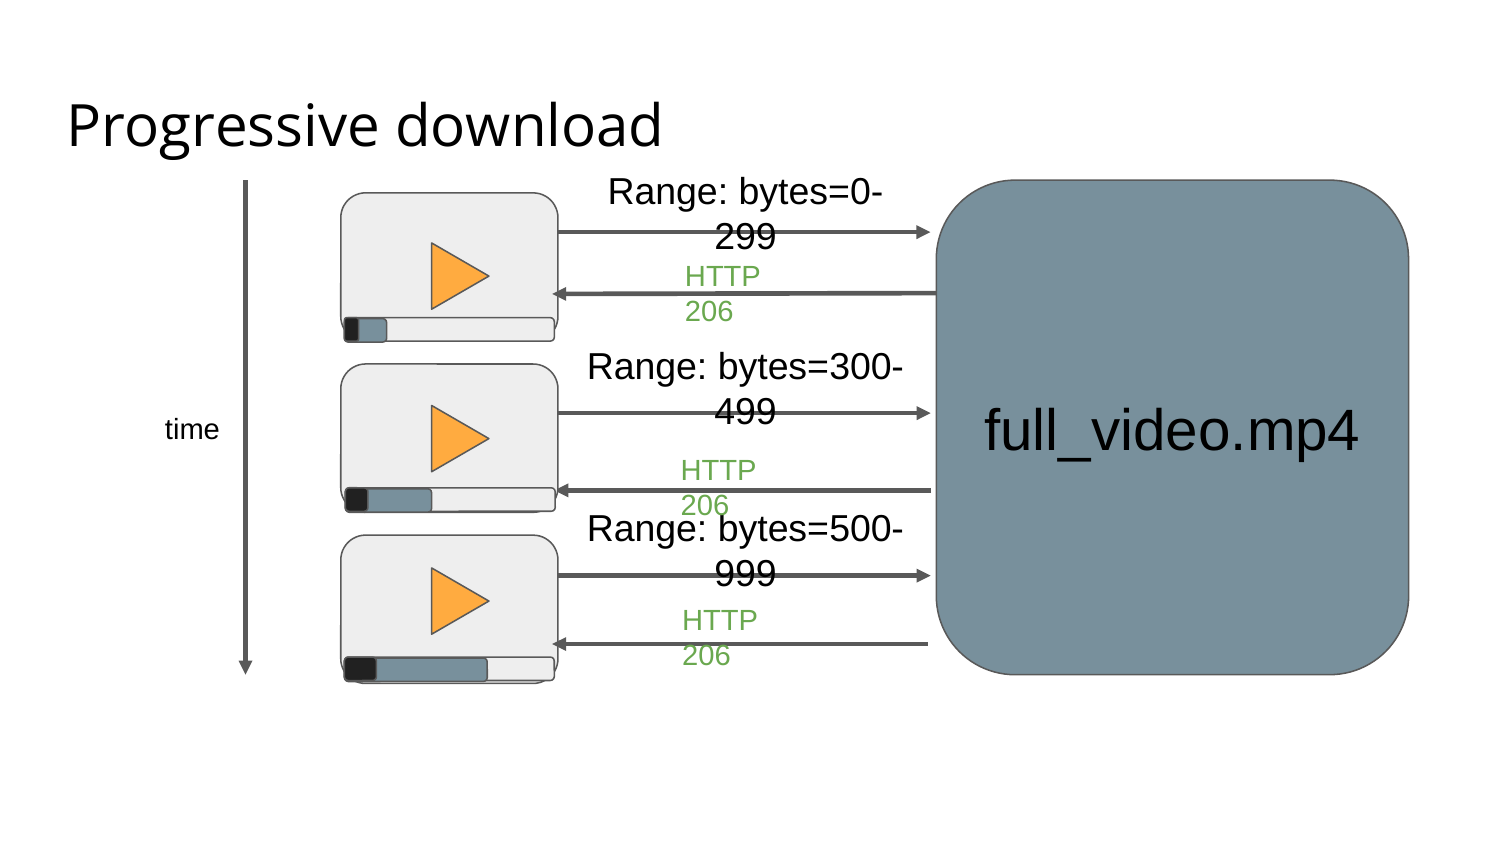

# Progressive download
full_video.mp4
Range: bytes=0-299

HTTP 206

Range: bytes=300-499

time

HTTP 206

Range: bytes=500-999

HTTP 206